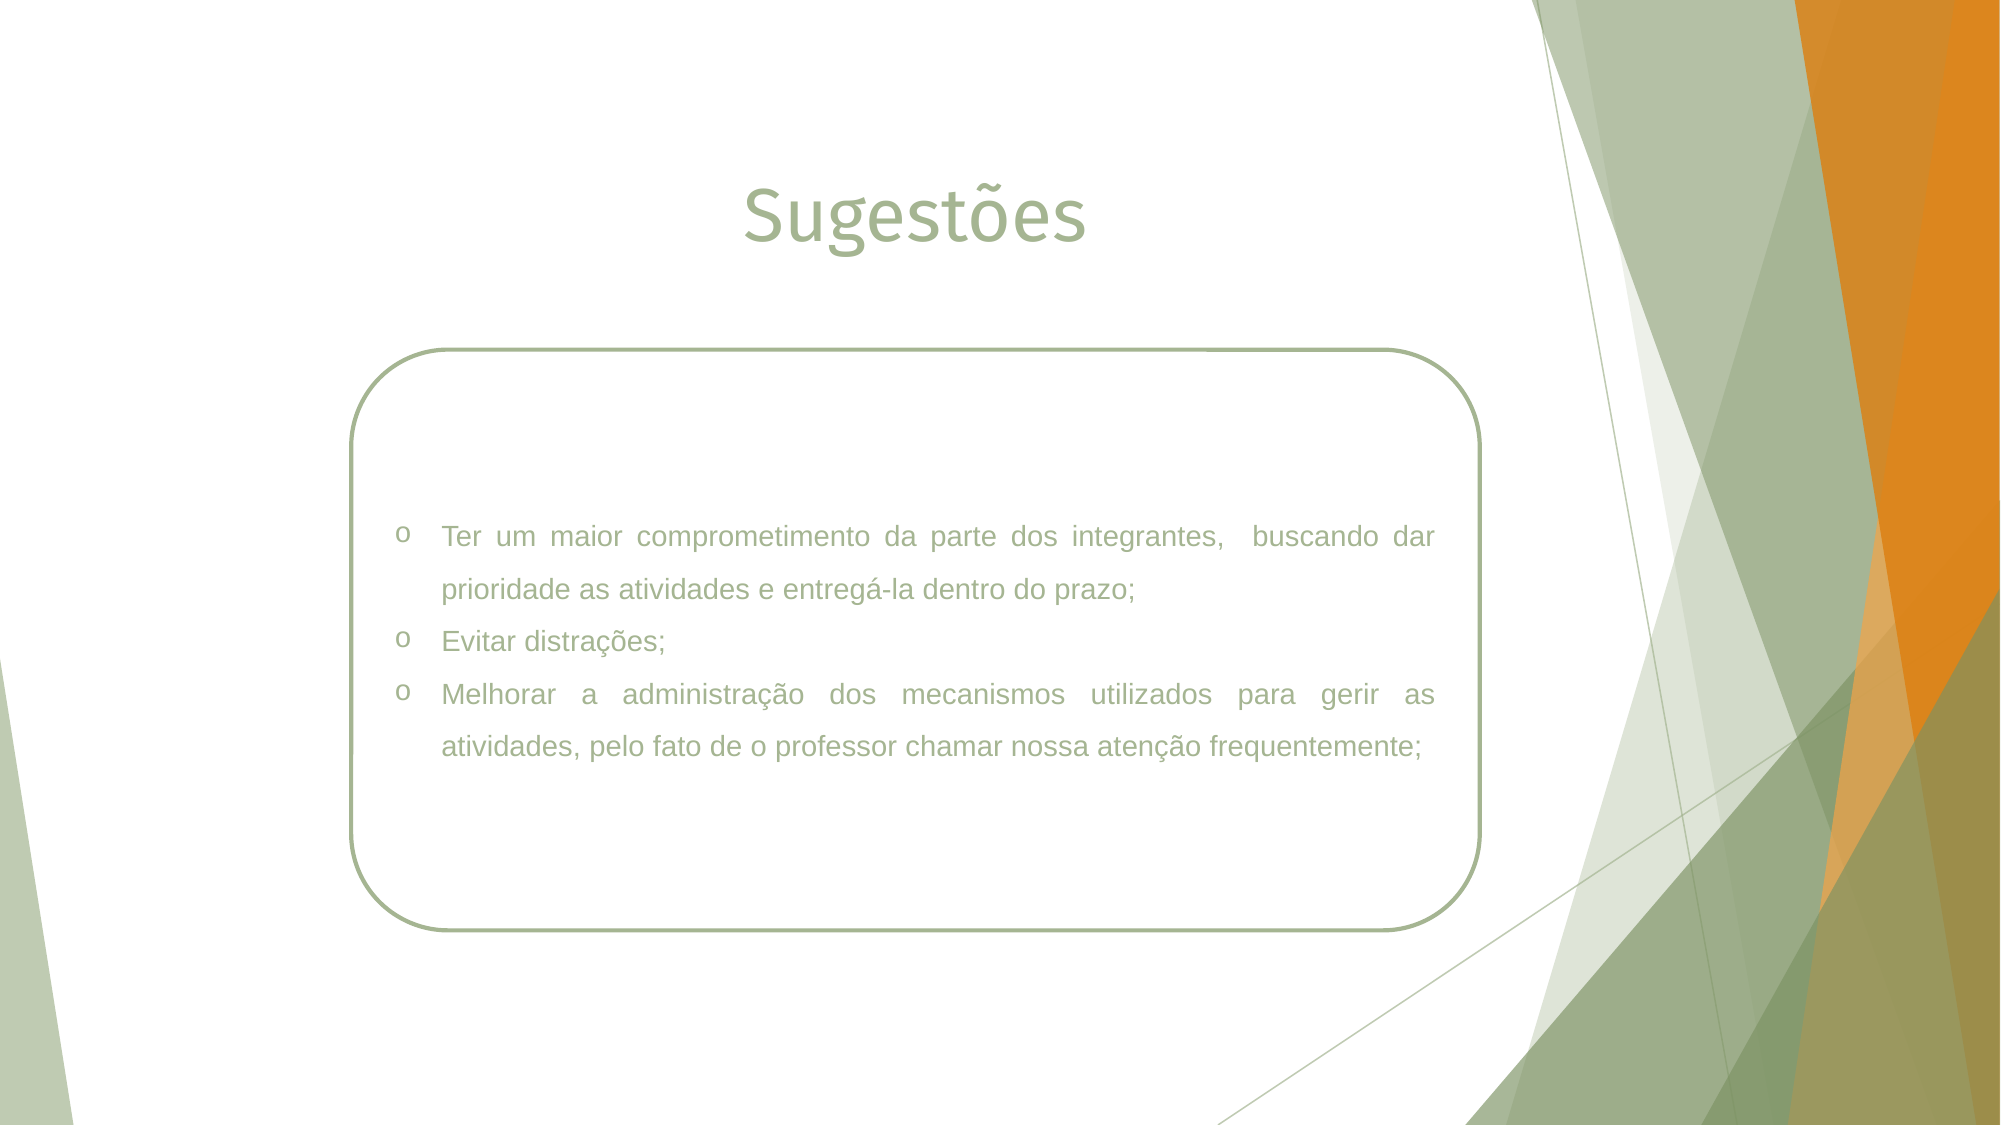

# Sugestões

Ter um maior comprometimento da parte dos integrantes,  buscando dar prioridade as atividades e entregá-la dentro do prazo;
Evitar distrações;
Melhorar a administração dos mecanismos utilizados para gerir as atividades, pelo fato de o professor chamar nossa atenção frequentemente;